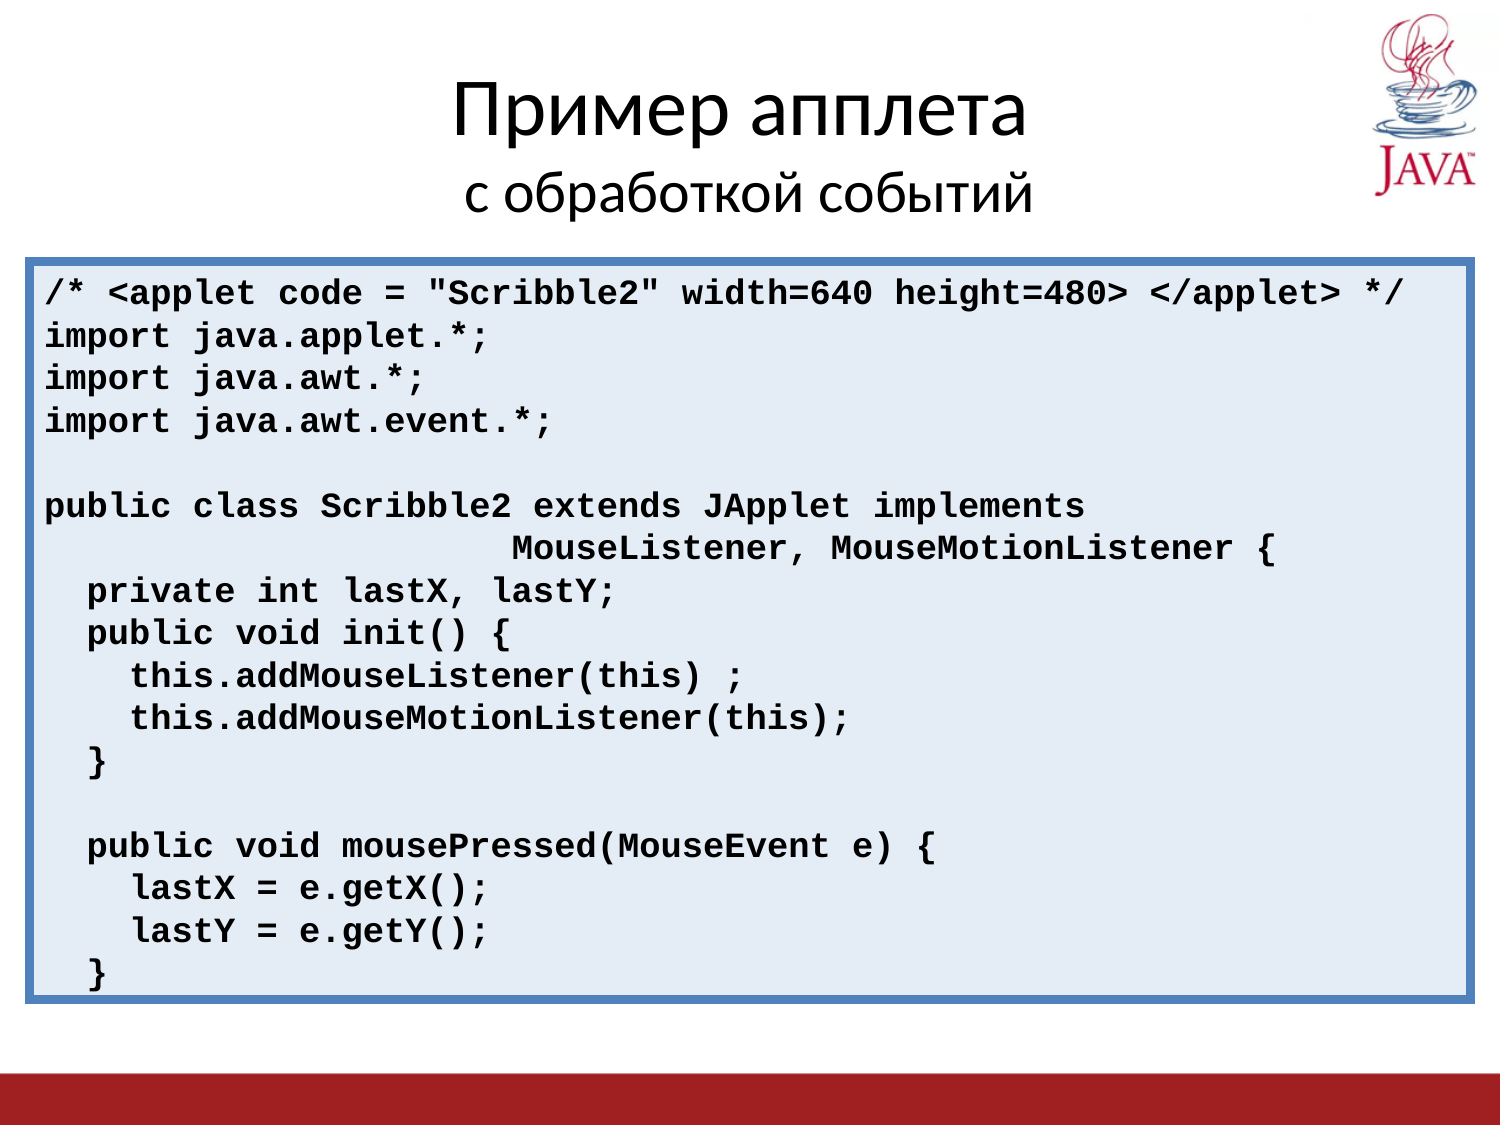

# Пример апплета с обработкой событий
/* <applet code = "Scribble2" width=640 height=480> </applet> */
import java.applet.*;
import java.awt.*;
import java.awt.event.*;

public class Scribble2 extends JApplet implements
                      MouseListener, MouseMotionListener {
  private int lastX, lastY;
  public void init() {
    this.addMouseListener(this) ;
    this.addMouseMotionListener(this);
  }

  public void mousePressed(MouseEvent e) {
    lastX = e.getX();
    lastY = e.getY();
  }